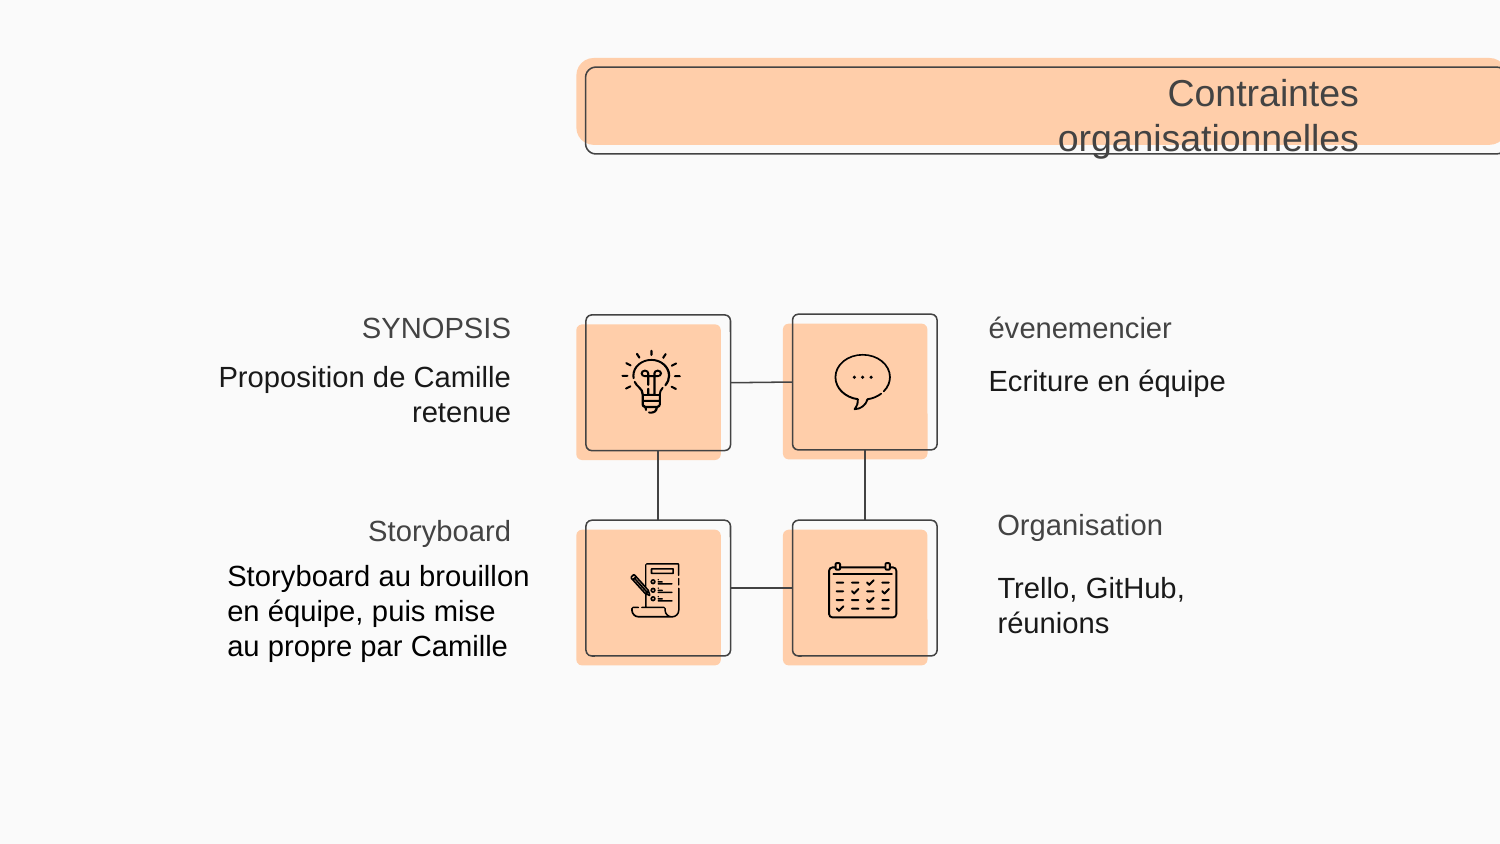

# Contraintes organisationnelles
SYNOPSIS
évenemencier

Proposition de Camille retenue
Ecriture en équipe

Organisation
Storyboard

Storyboard au brouillon en équipe, puis mise au propre par Camille
Trello, GitHub, réunions